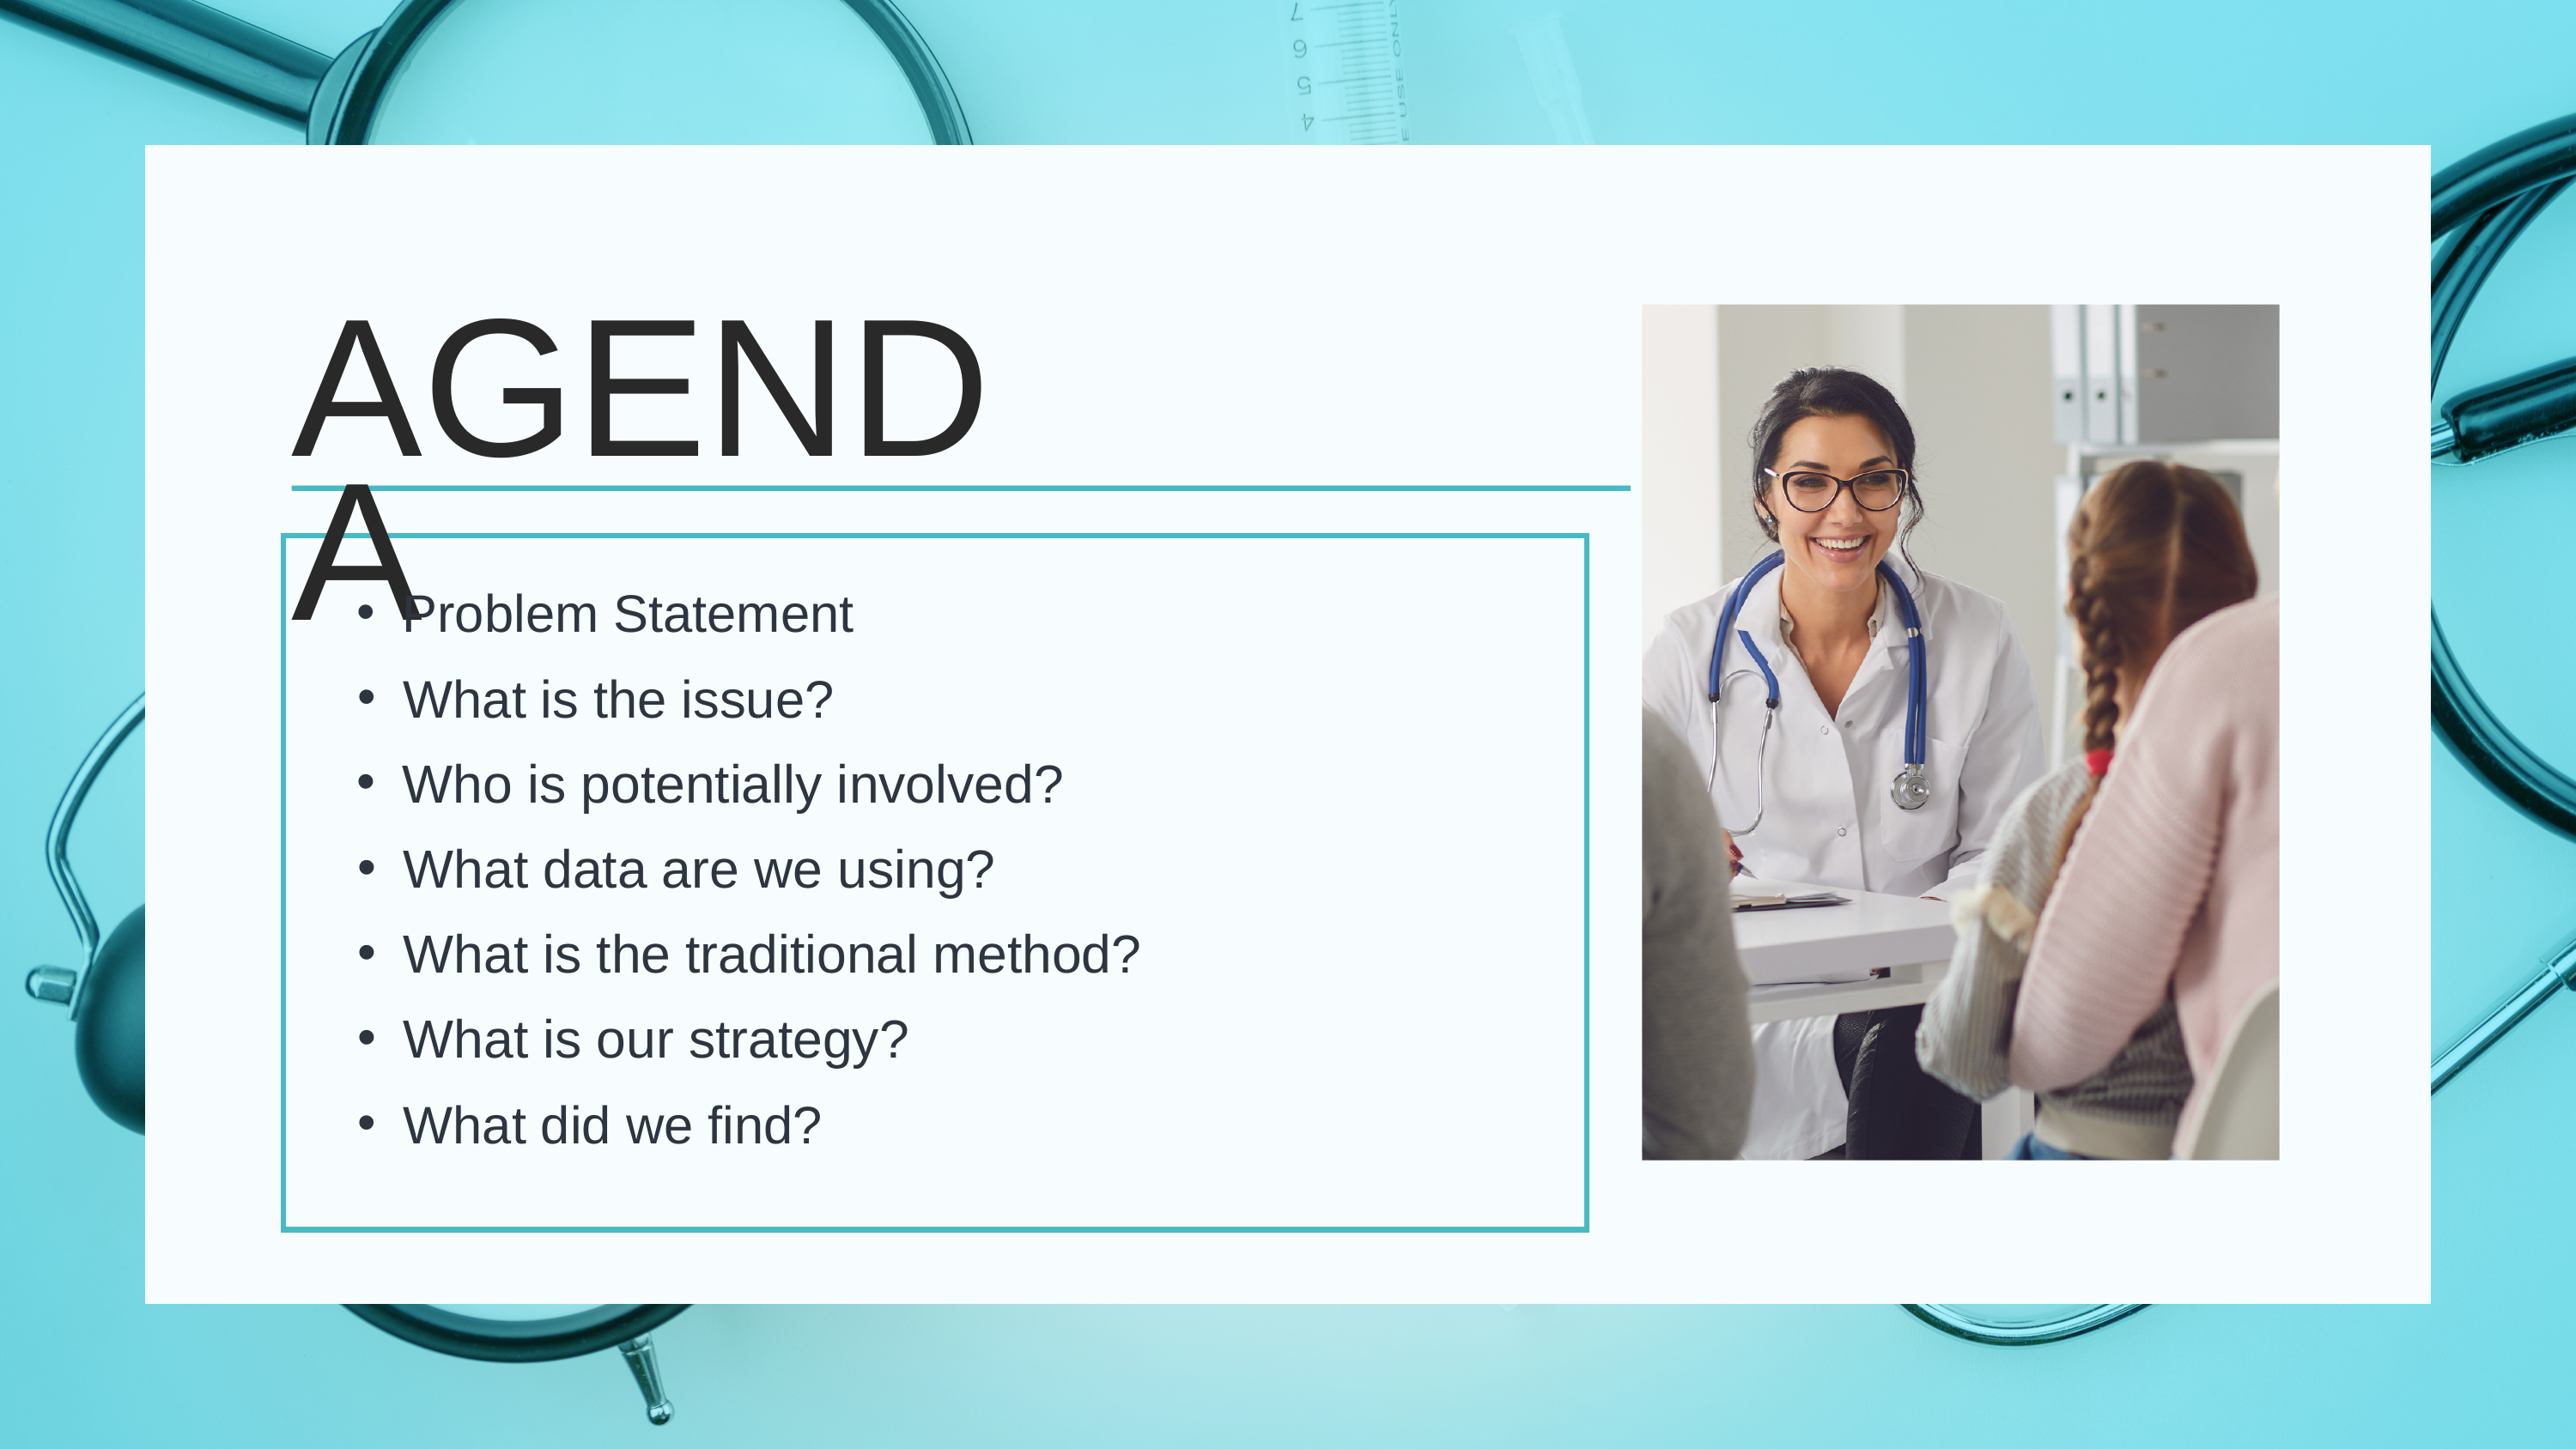

AGENDA

Problem Statement
What is the issue?
Who is potentially involved?
What data are we using?
What is the traditional method?
What is our strategy?
What did we find?